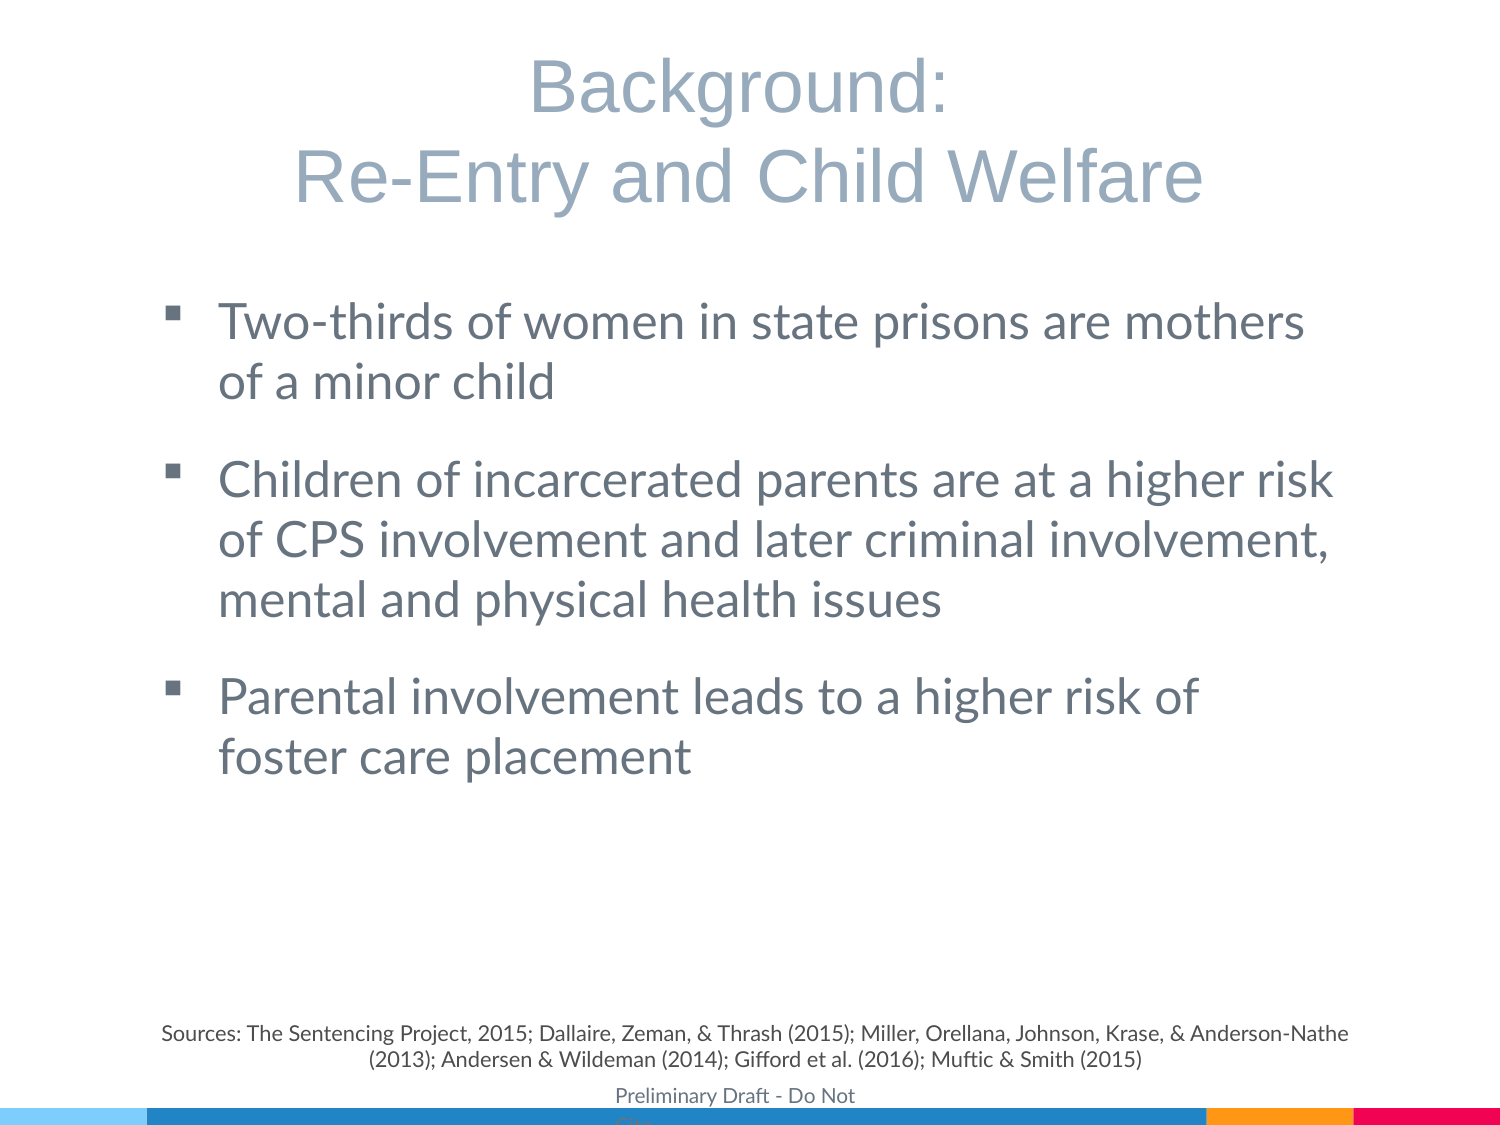

# Background: Re-Entry and Child Welfare
Two-thirds of women in state prisons are mothers of a minor child
Children of incarcerated parents are at a higher risk of CPS involvement and later criminal involvement, mental and physical health issues
Parental involvement leads to a higher risk of foster care placement

Sources: The Sentencing Project, 2015; Dallaire, Zeman, & Thrash (2015); Miller, Orellana, Johnson, Krase, & Anderson-Nathe (2013); Andersen & Wildeman (2014); Gifford et al. (2016); Muftic & Smith (2015)
Preliminary Draft - Do Not Cite